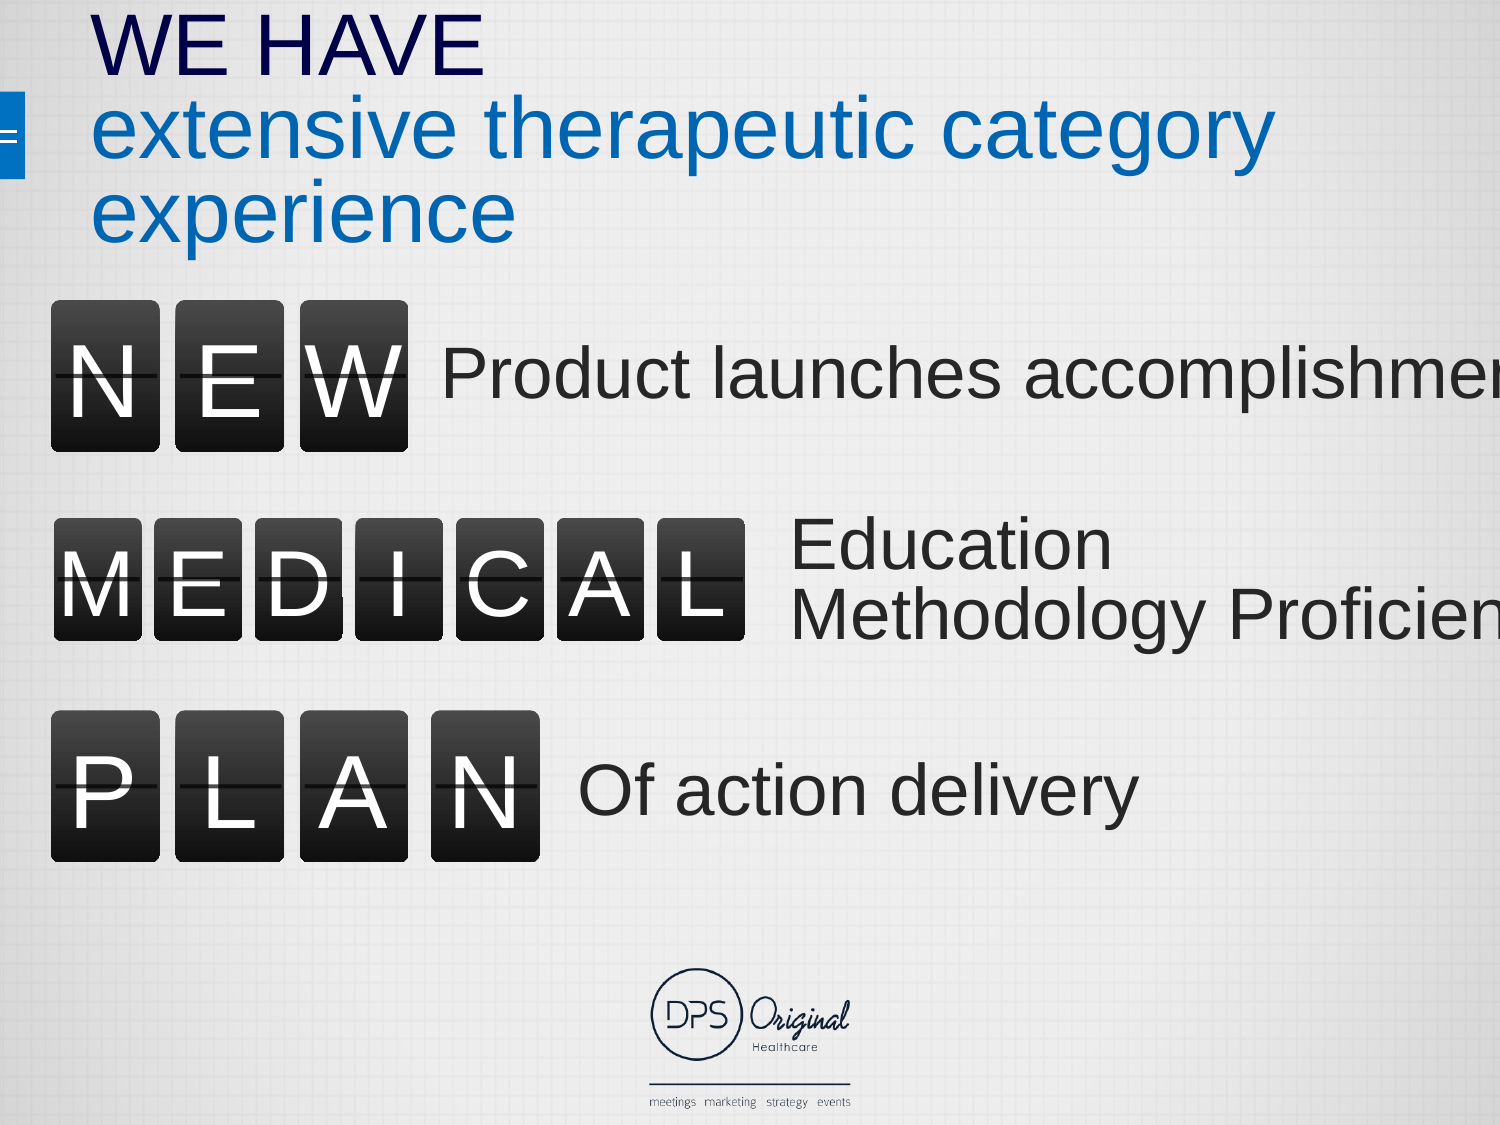

WE HAVE
extensive therapeutic category experience

N

E

W
Product launches accomplishments
M

E

D

I

C

A

L

Education
Methodology Proficiency

P

L

A

N
Of action delivery